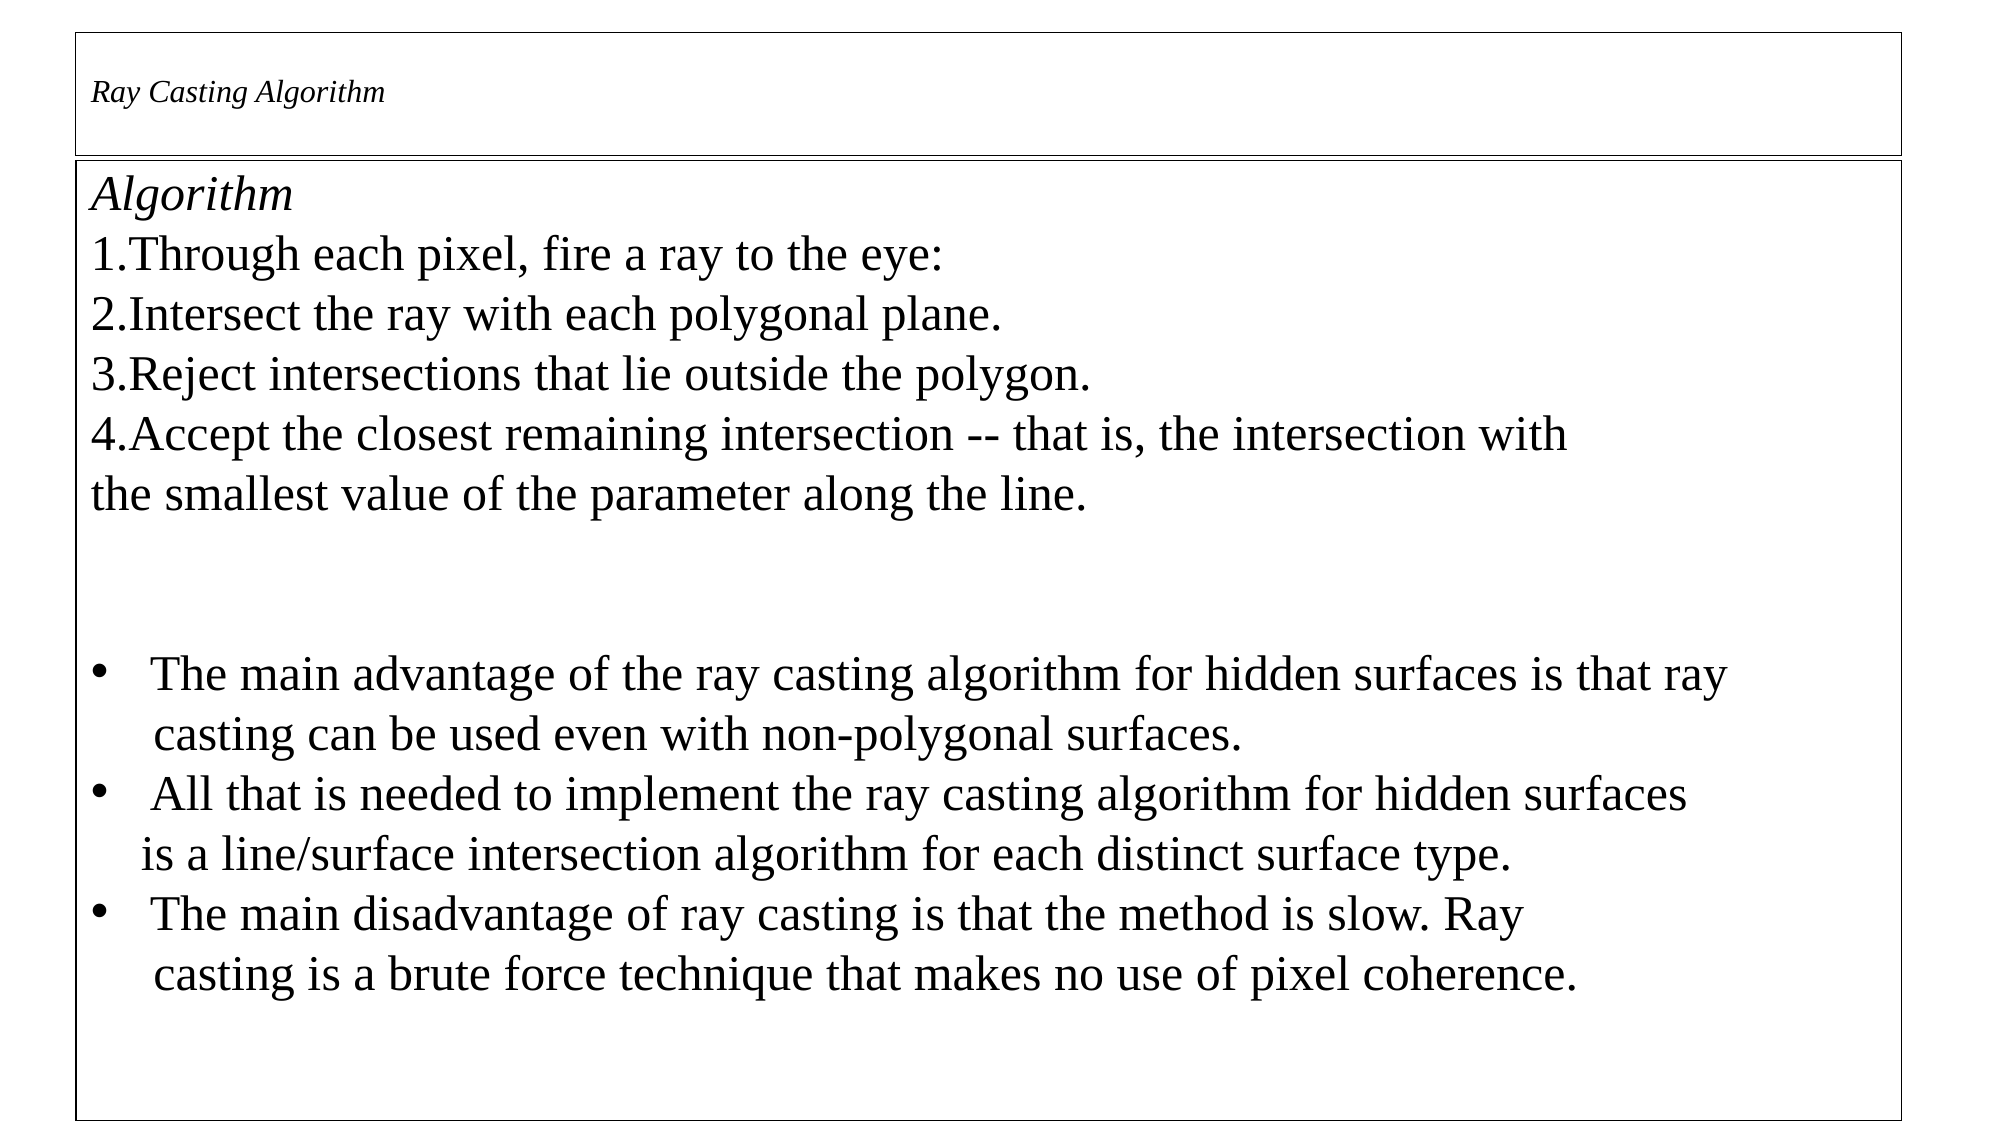

# Ray Casting Algorithm
Algorithm
Through each pixel, fire a ray to the eye:
Intersect the ray with each polygonal plane.
Reject intersections that lie outside the polygon.
Accept the closest remaining intersection -- that is, the intersection with
the smallest value of the parameter along the line.

The main advantage of the ray casting algorithm for hidden surfaces is that ray
     casting can be used even with non-polygonal surfaces.
All that is needed to implement the ray casting algorithm for hidden surfaces
    is a line/surface intersection algorithm for each distinct surface type.
The main disadvantage of ray casting is that the method is slow. Ray
     casting is a brute force technique that makes no use of pixel coherence.